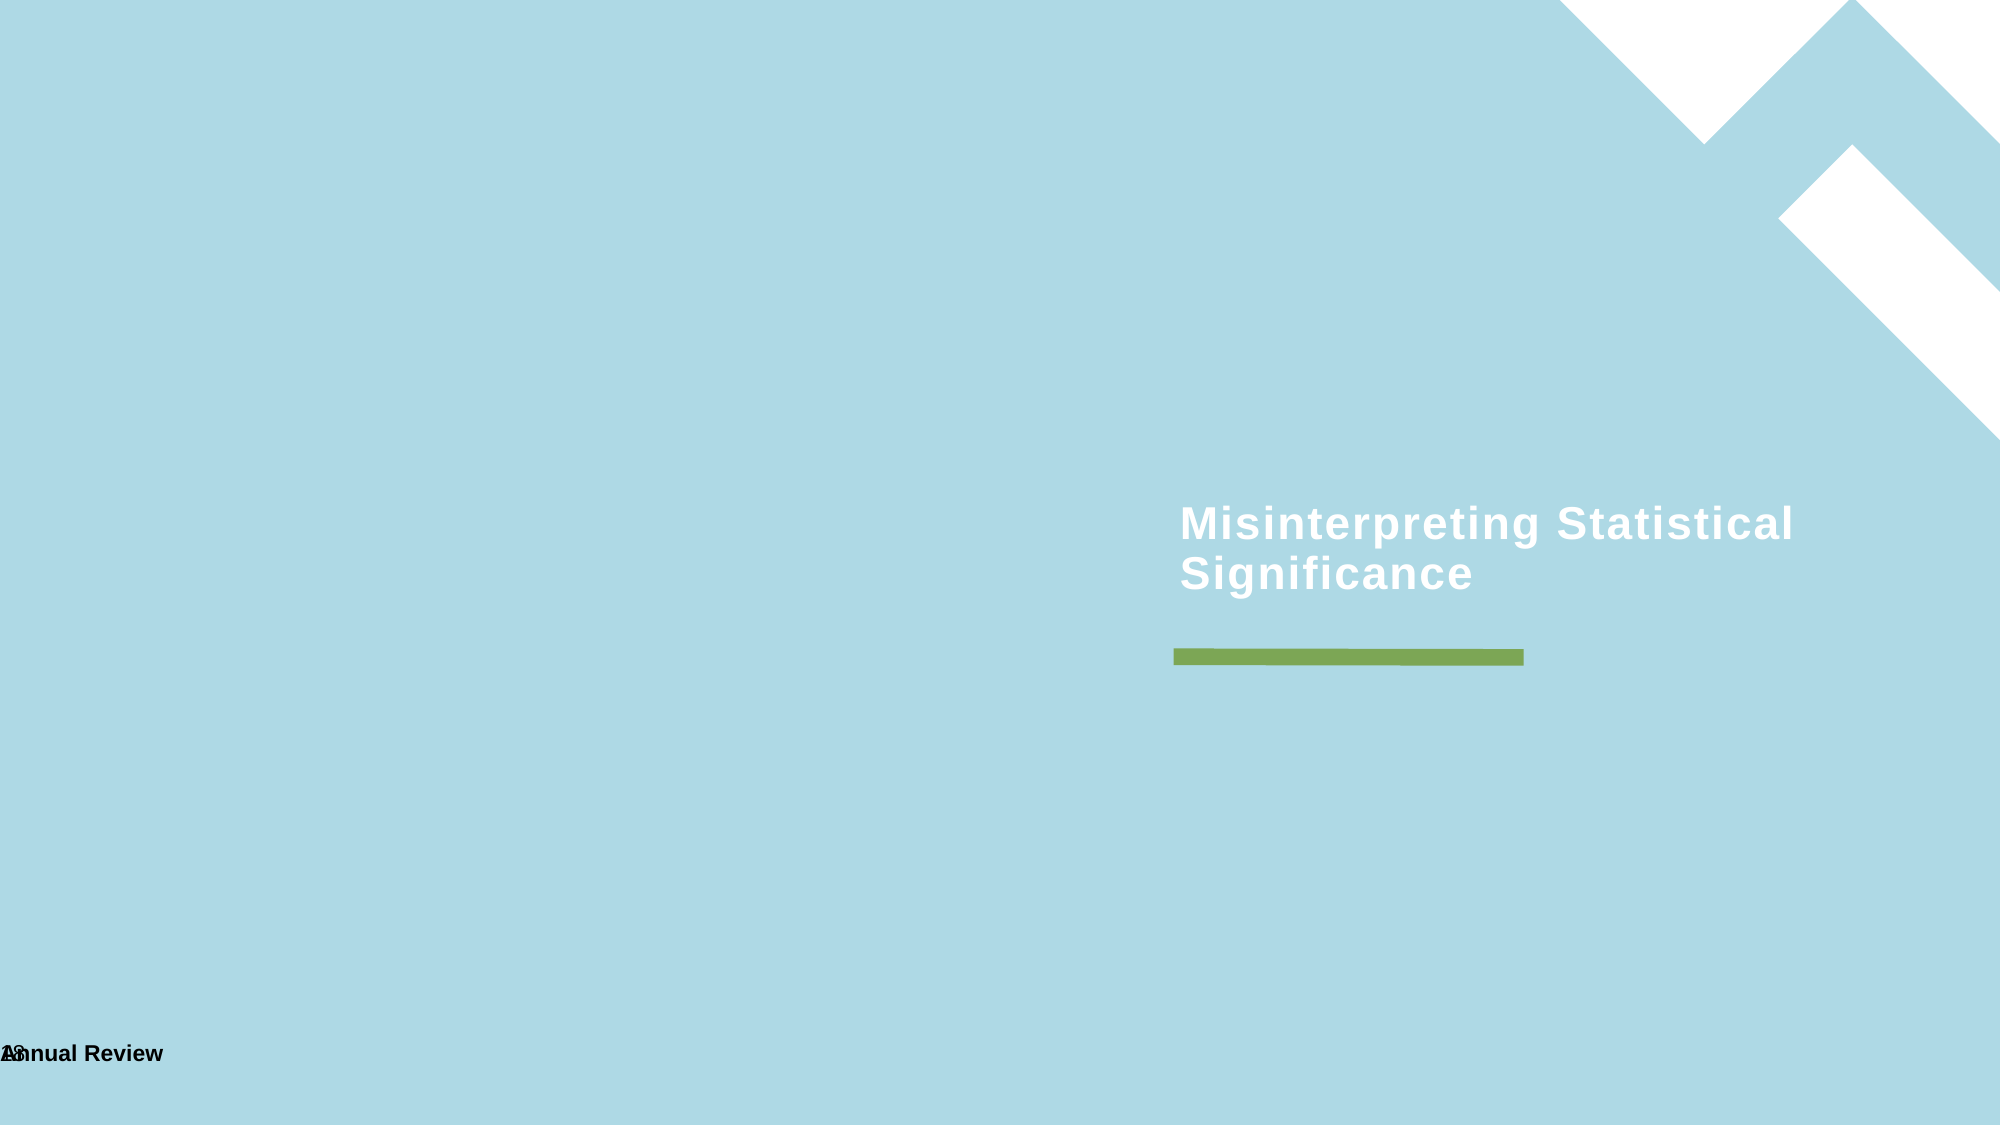

# Misinterpreting Statistical Significance
Annual Review
18